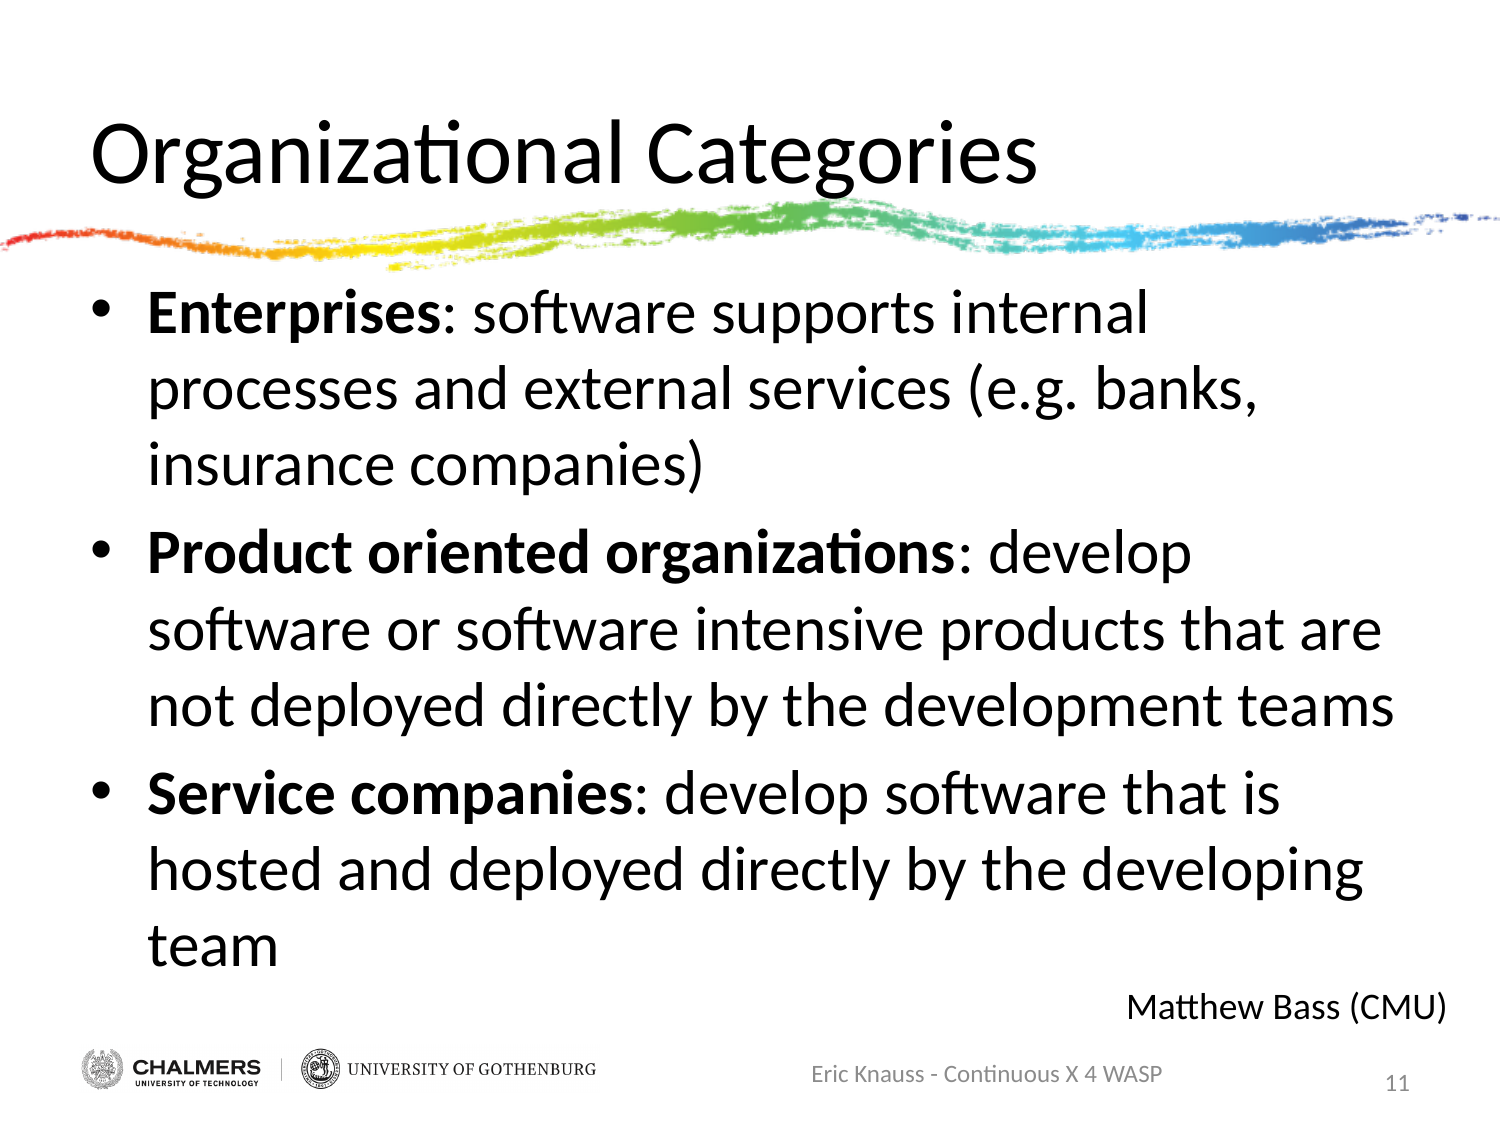

# Organizational Categories
Enterprises: software supports internal processes and external services (e.g. banks, insurance companies)
Product oriented organizations: develop software or software intensive products that are not deployed directly by the development teams
Service companies: develop software that is hosted and deployed directly by the developing team
Matthew Bass (CMU)
Eric Knauss - Continuous X 4 WASP
11